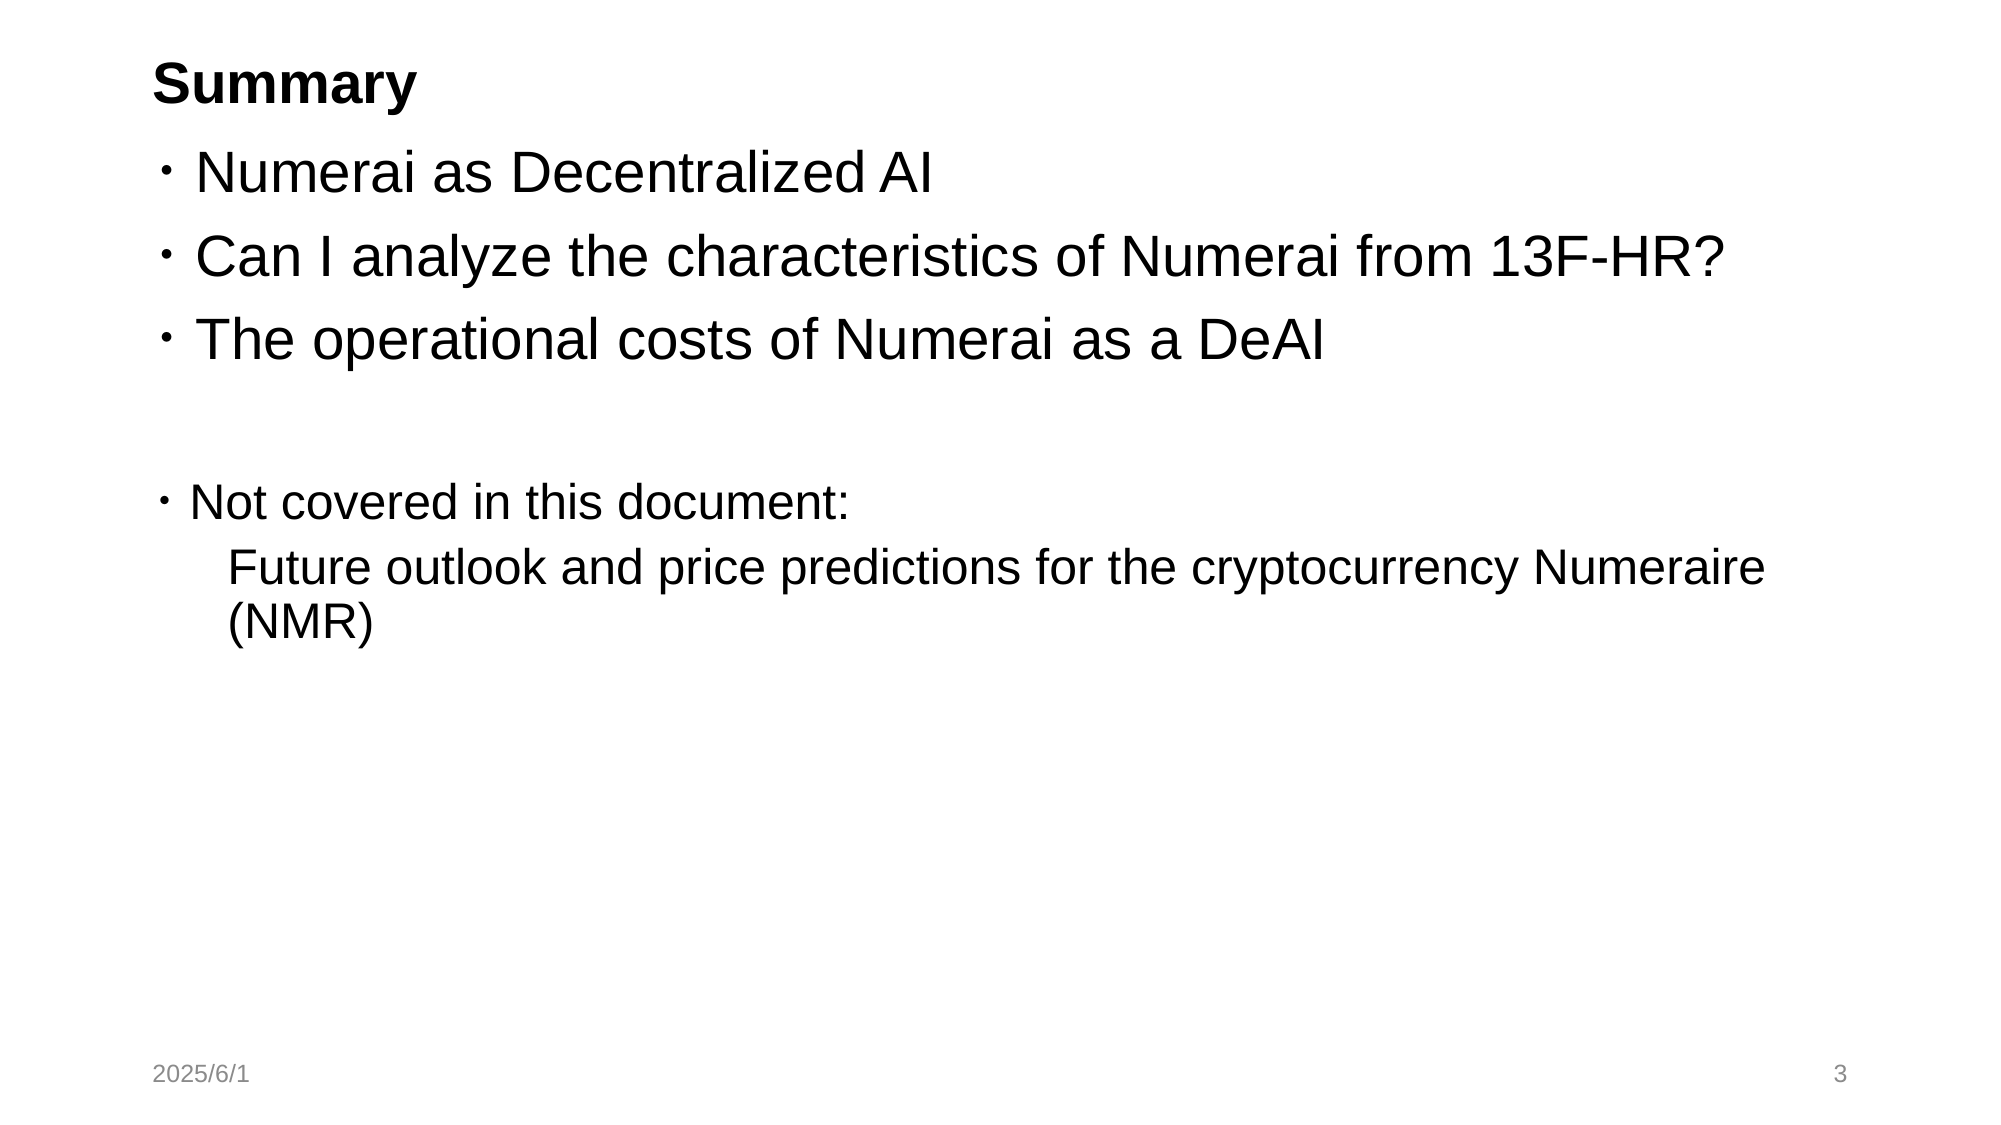

# Summary
･Numerai as Decentralized AI
･Can I analyze the characteristics of Numerai from 13F-HR?
･The operational costs of Numerai as a DeAI

･Not covered in this document:
Future outlook and price predictions for the cryptocurrency Numeraire (NMR)
2025/6/1
3